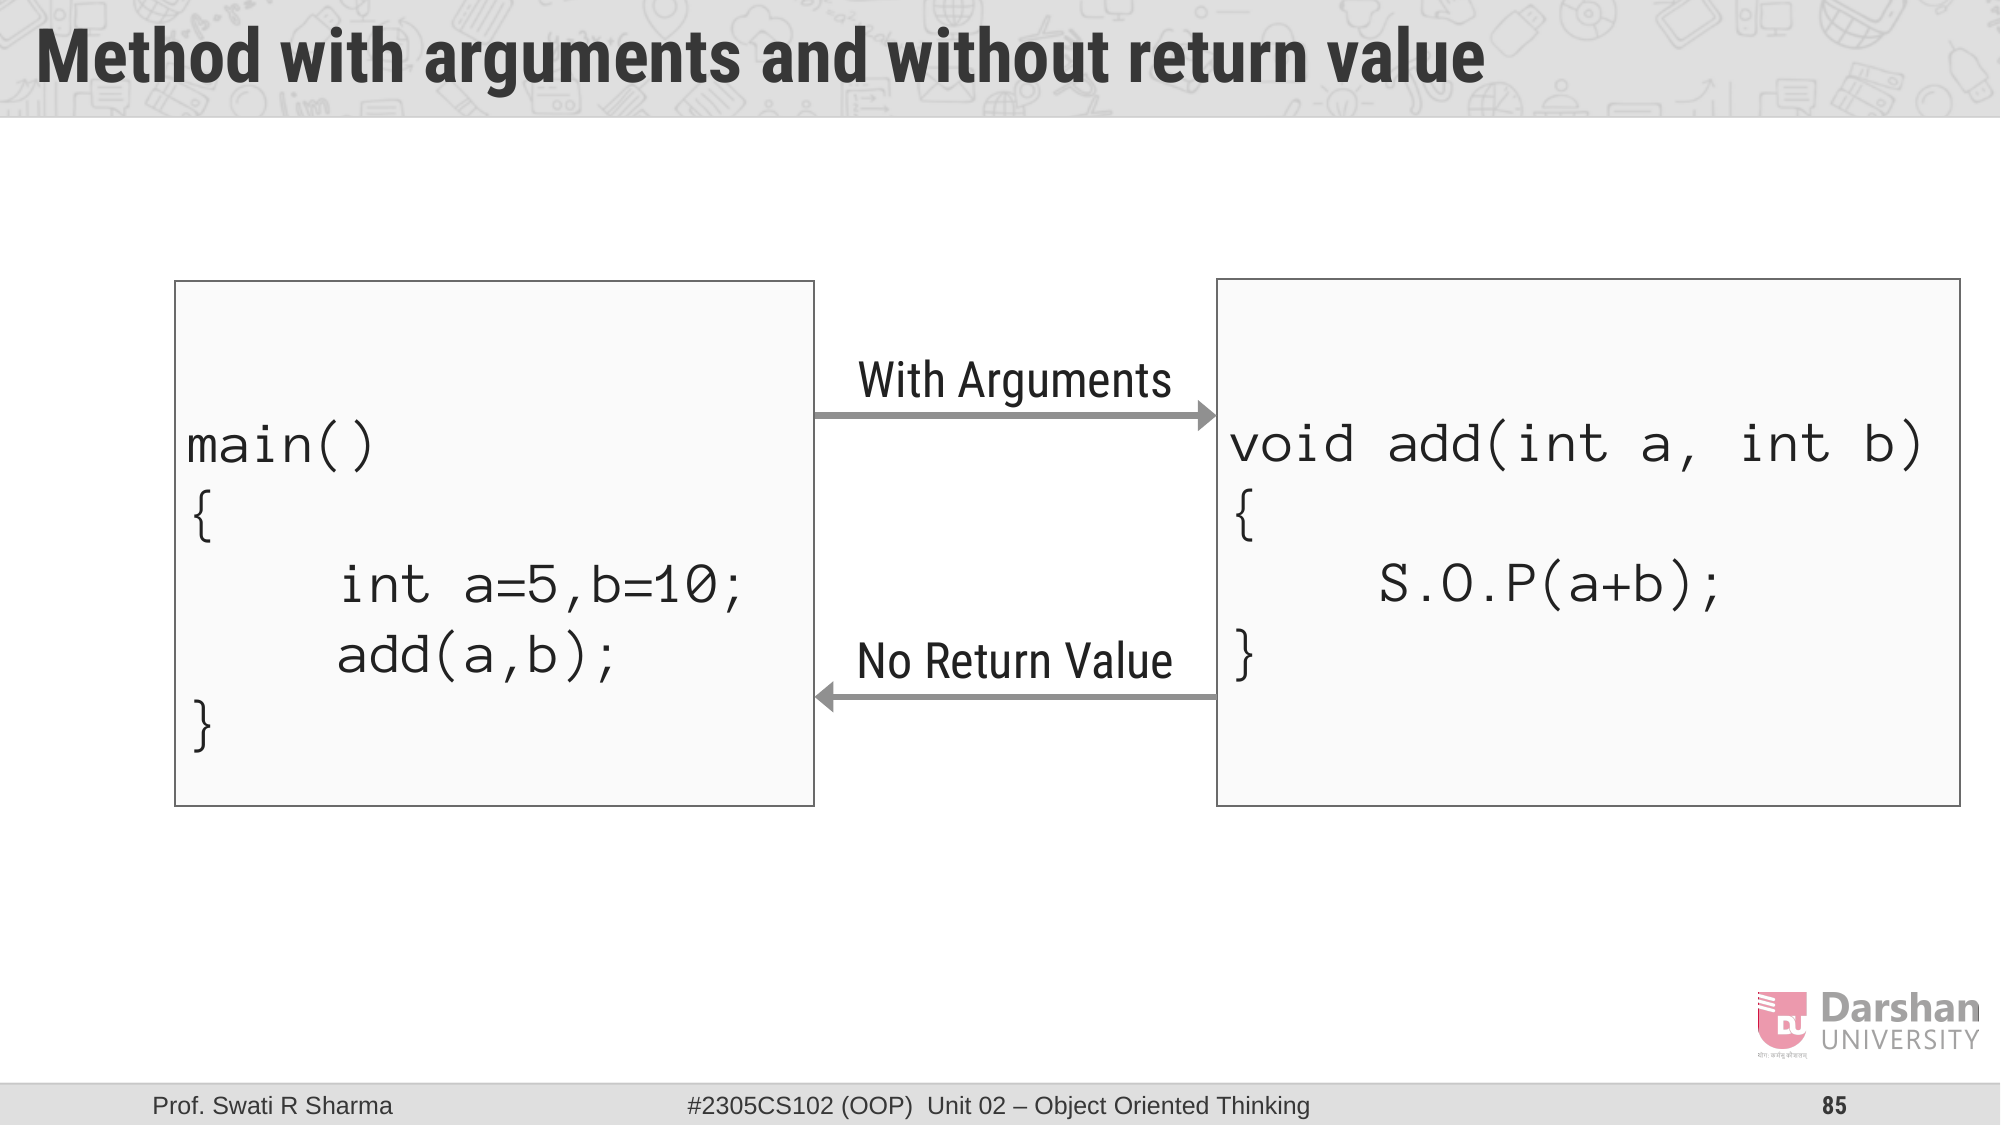

# Method with arguments and without return value
void add(int a, int b)
{
	S.O.P(a+b);
}

main()
{
	int a=5,b=10;
	add(a,b);
}
With Arguments
No Return Value